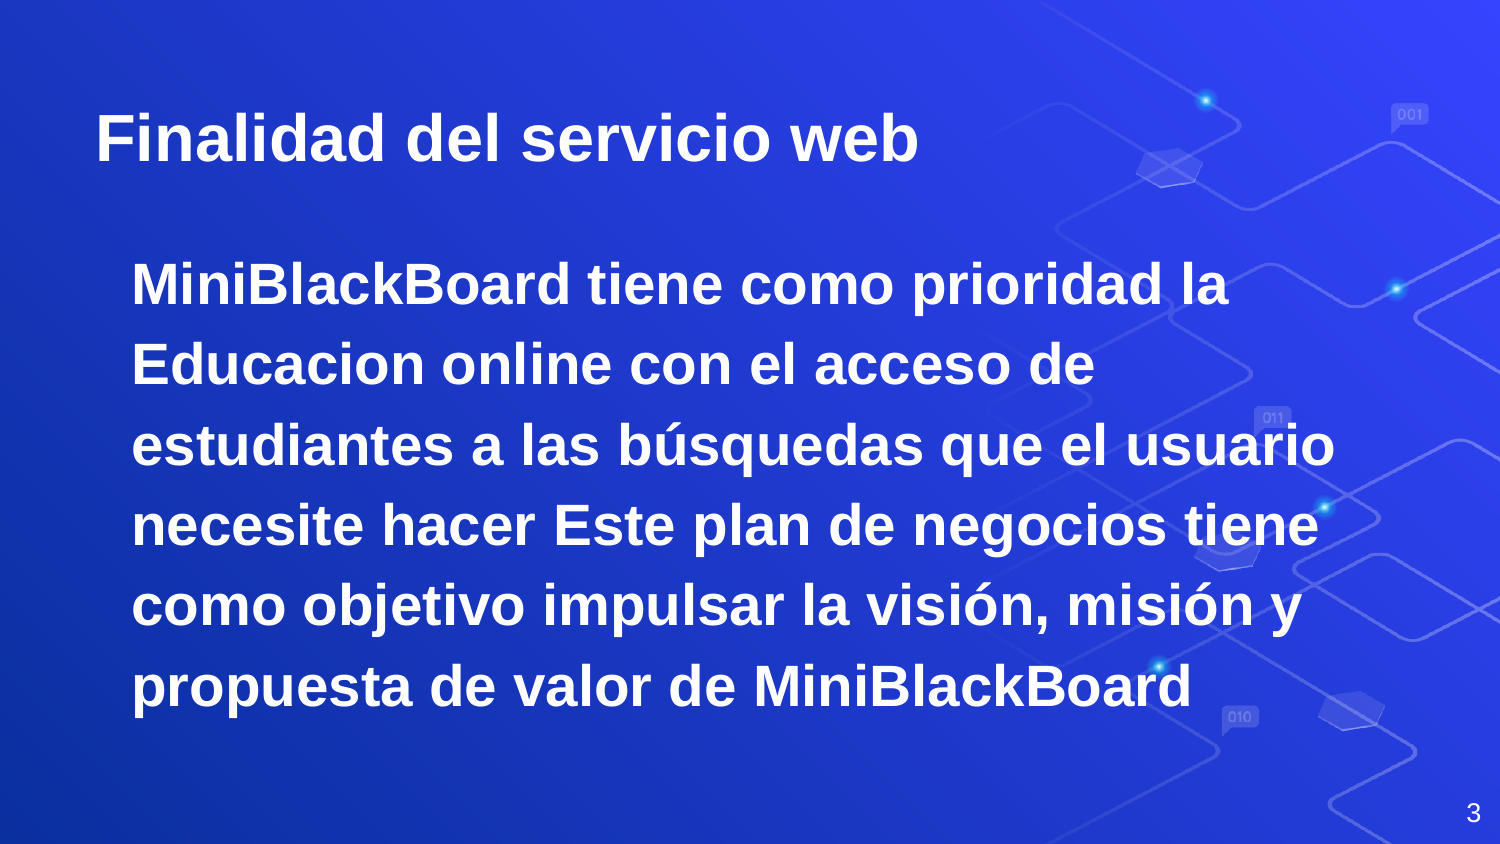

# Finalidad del servicio web
MiniBlackBoard tiene como prioridad la Educacion online con el acceso de estudiantes a las búsquedas que el usuario necesite hacer Este plan de negocios tiene como objetivo impulsar la visión, misión y propuesta de valor de MiniBlackBoard
3